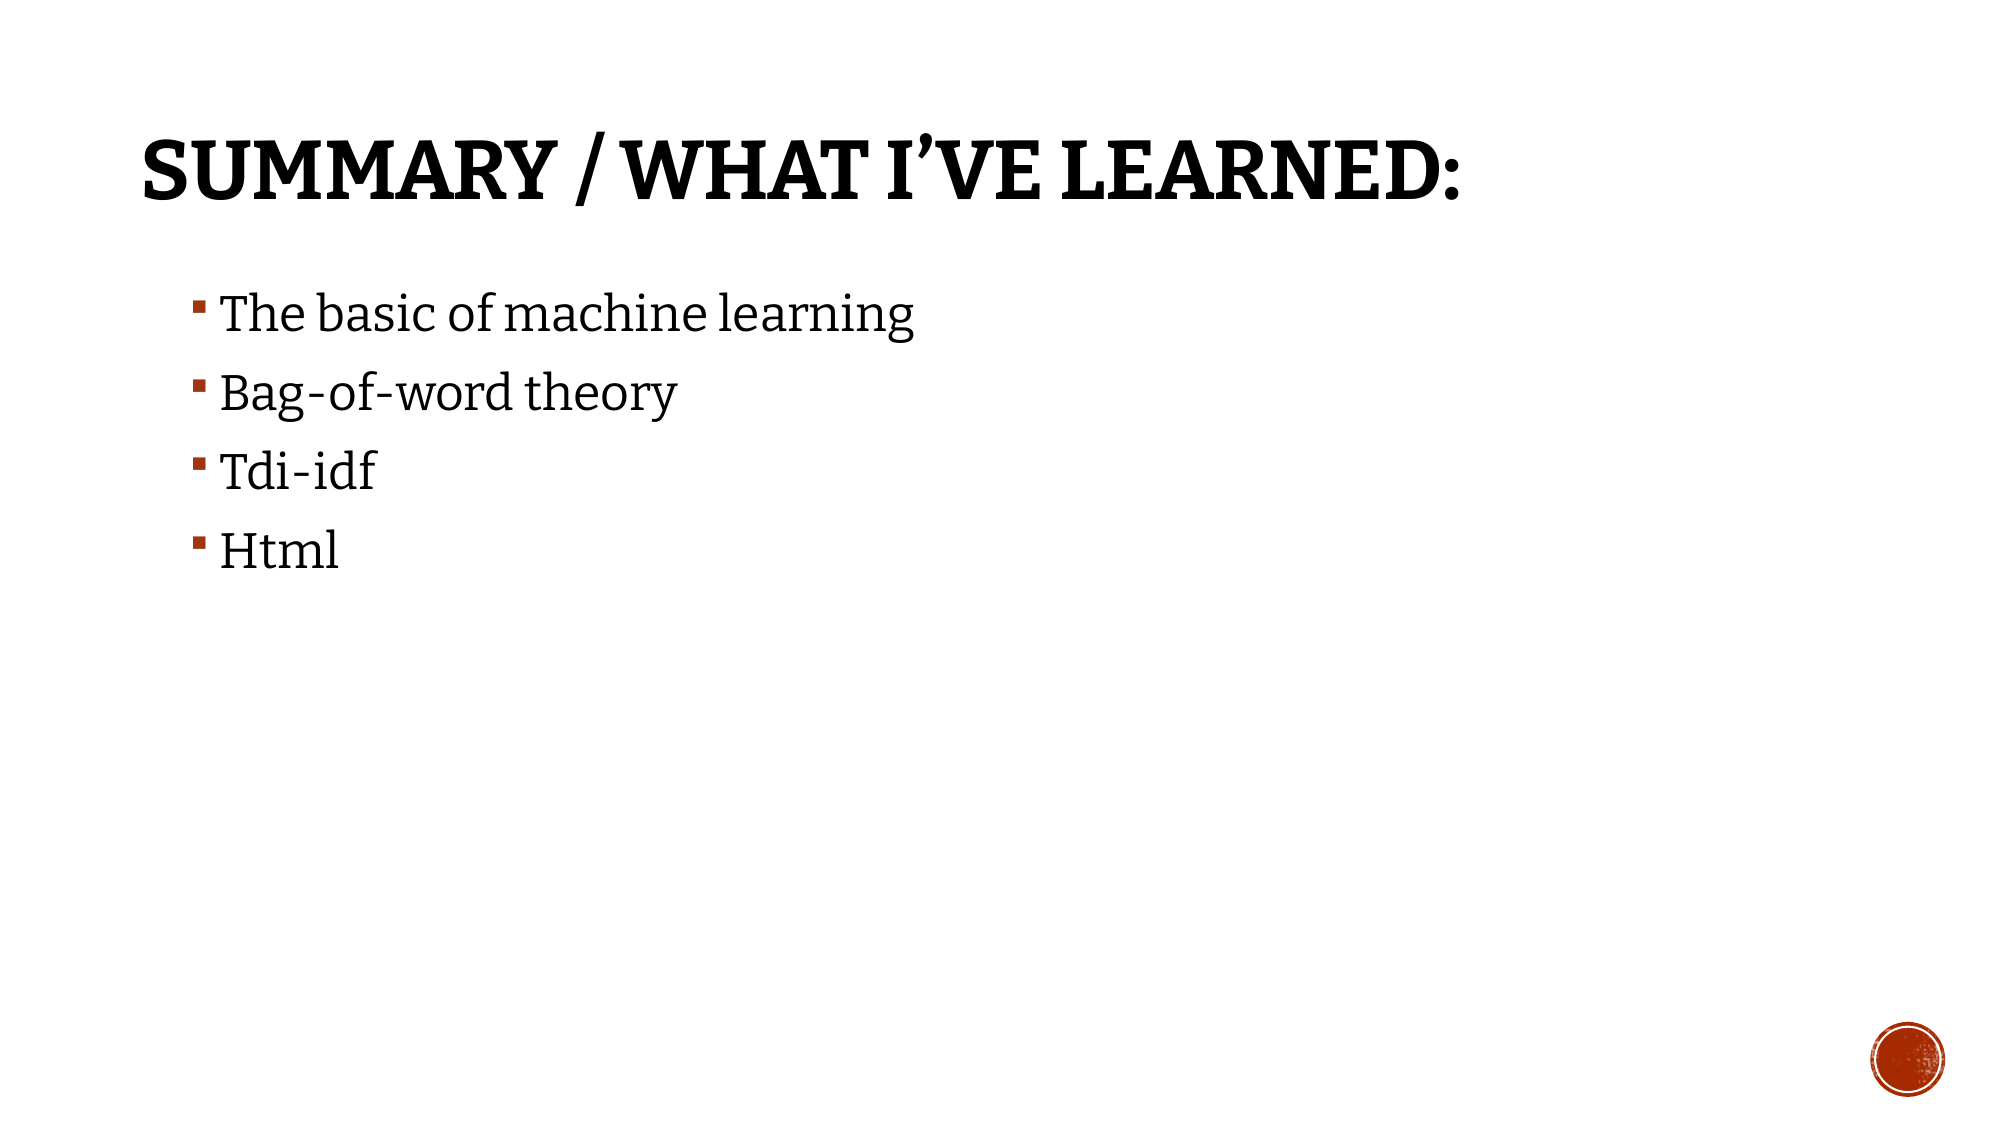

# Summary / What I’ve learned:

The basic of machine learning
Bag-of-word theory
Tdi-idf
Html